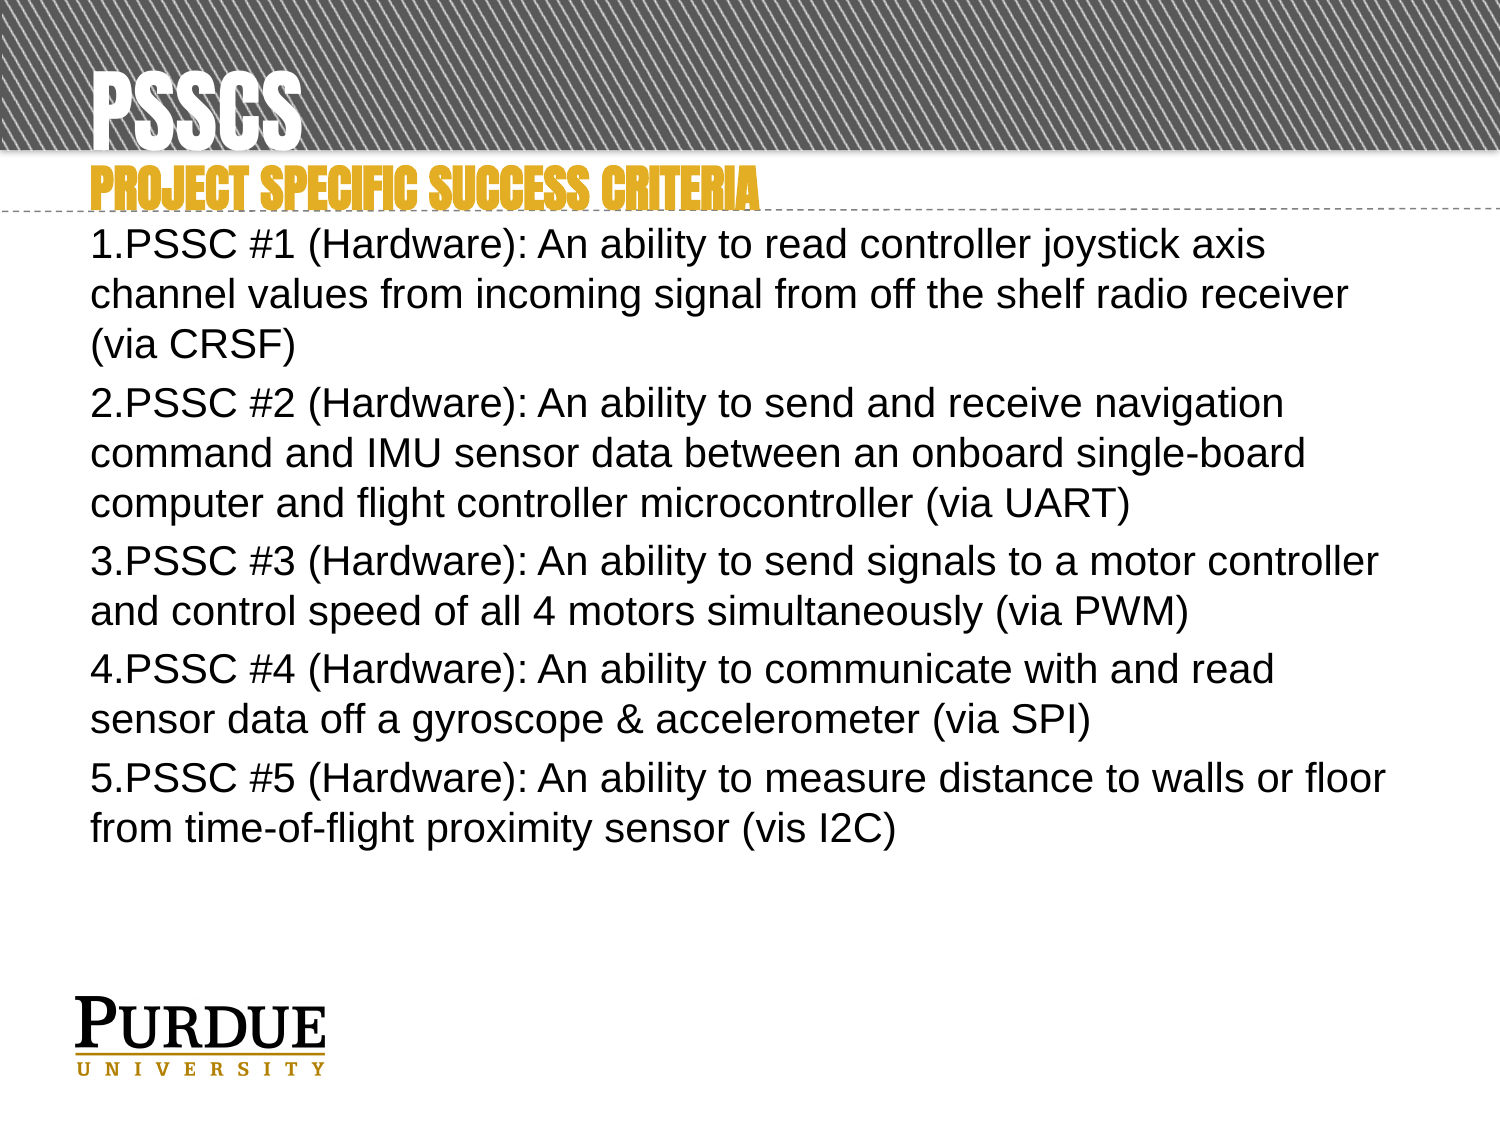

# PSSCs
Project Specific Success Criteria
PSSC #1 (Hardware): An ability to read controller joystick axis channel values from incoming signal from off the shelf radio receiver (via CRSF)
PSSC #2 (Hardware): An ability to send and receive navigation command and IMU sensor data between an onboard single-board computer and flight controller microcontroller (via UART)
PSSC #3 (Hardware): An ability to send signals to a motor controller and control speed of all 4 motors simultaneously (via PWM)
PSSC #4 (Hardware): An ability to communicate with and read sensor data off a gyroscope & accelerometer (via SPI)
PSSC #5 (Hardware): An ability to measure distance to walls or floor from time-of-flight proximity sensor (vis I2C)